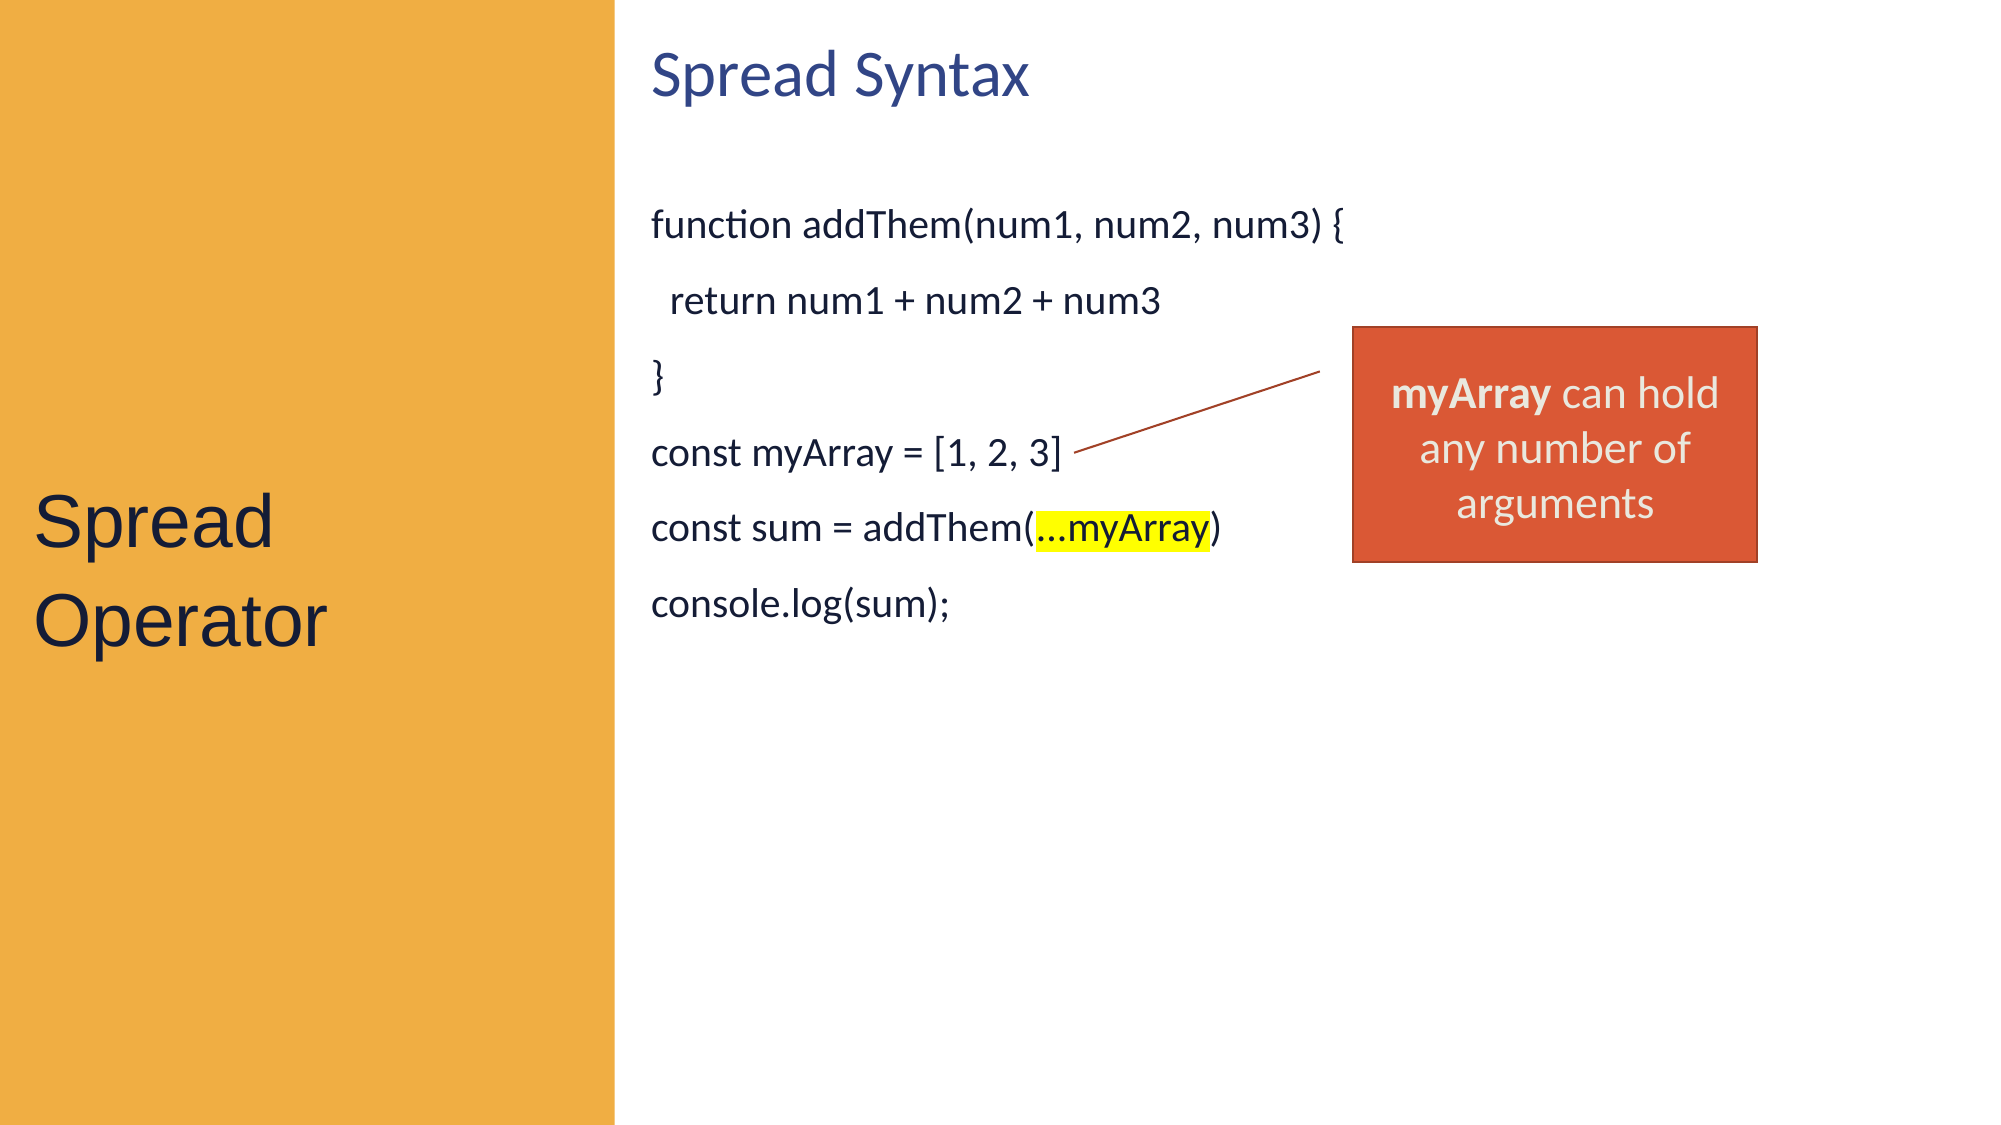

Spread Syntax
function addThem(num1, num2, num3) {
  return num1 + num2 + num3
}
const myArray = [1, 2, 3]
const sum = addThem(...myArray)
console.log(sum);
myArray can hold any number of arguments
Spread Operator